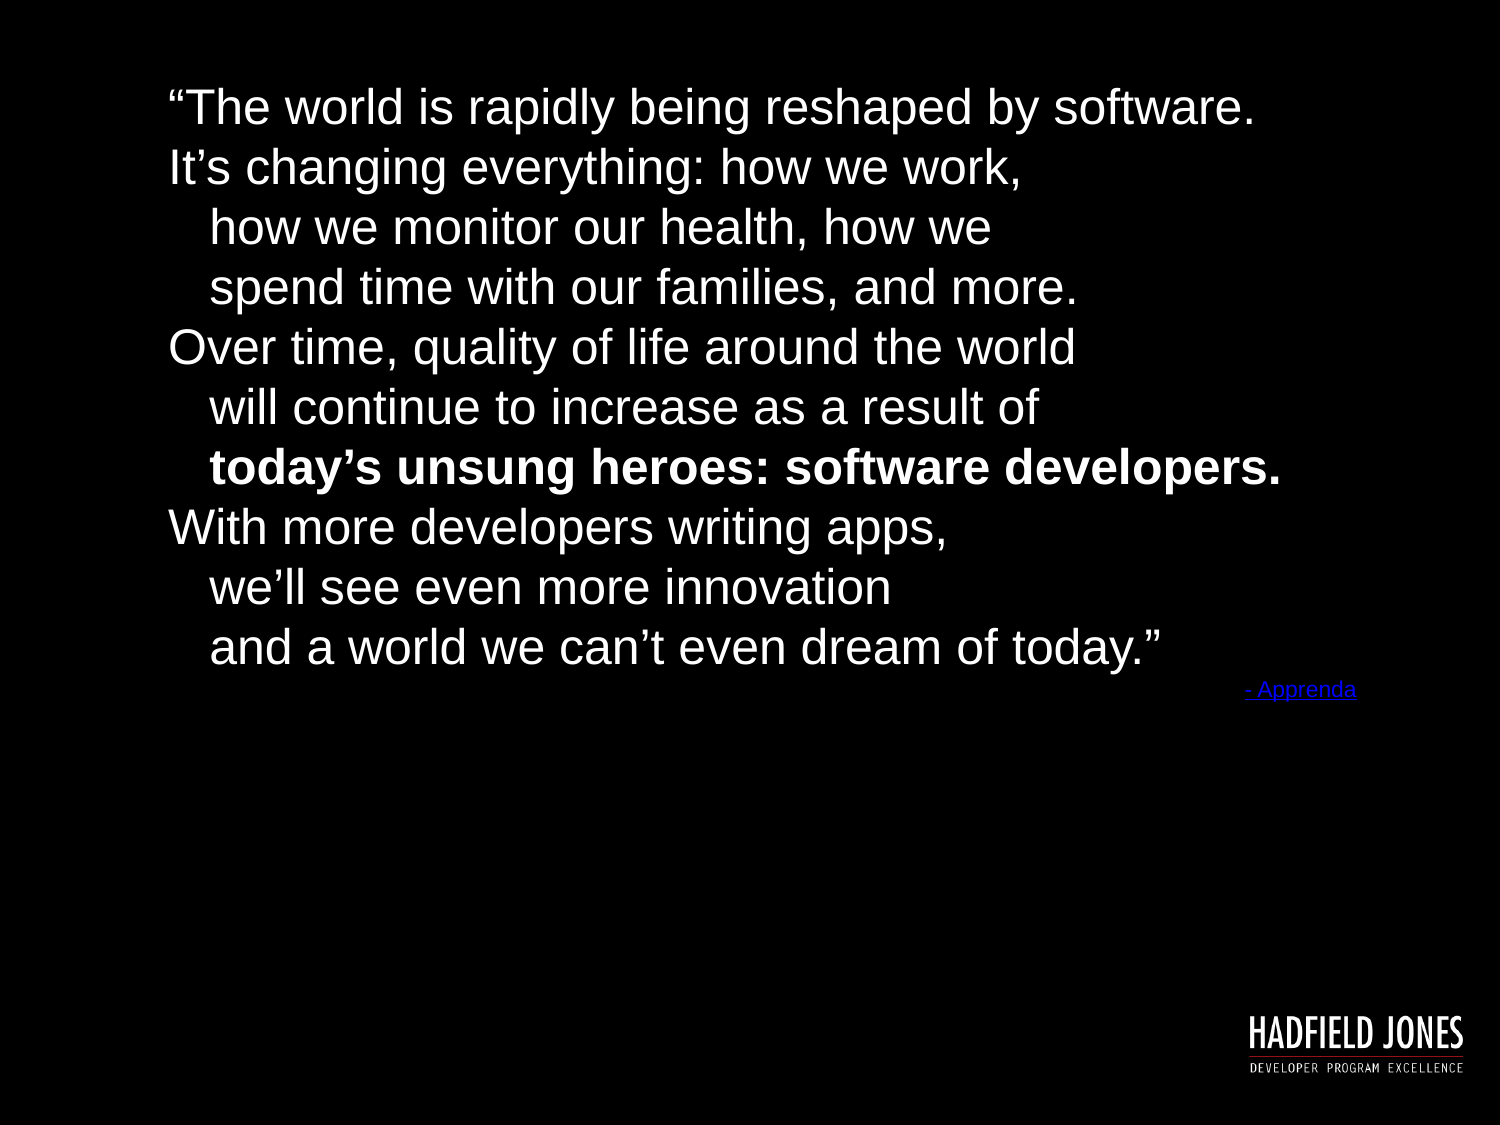

“The world is rapidly being reshaped by software.
It’s changing everything: how we work,
how we monitor our health, how we
spend time with our families, and more.
Over time, quality of life around the world
will continue to increase as a result of
today’s unsung heroes: software developers.
With more developers writing apps,
we’ll see even more innovation
and a world we can’t even dream of today.”
- Apprenda